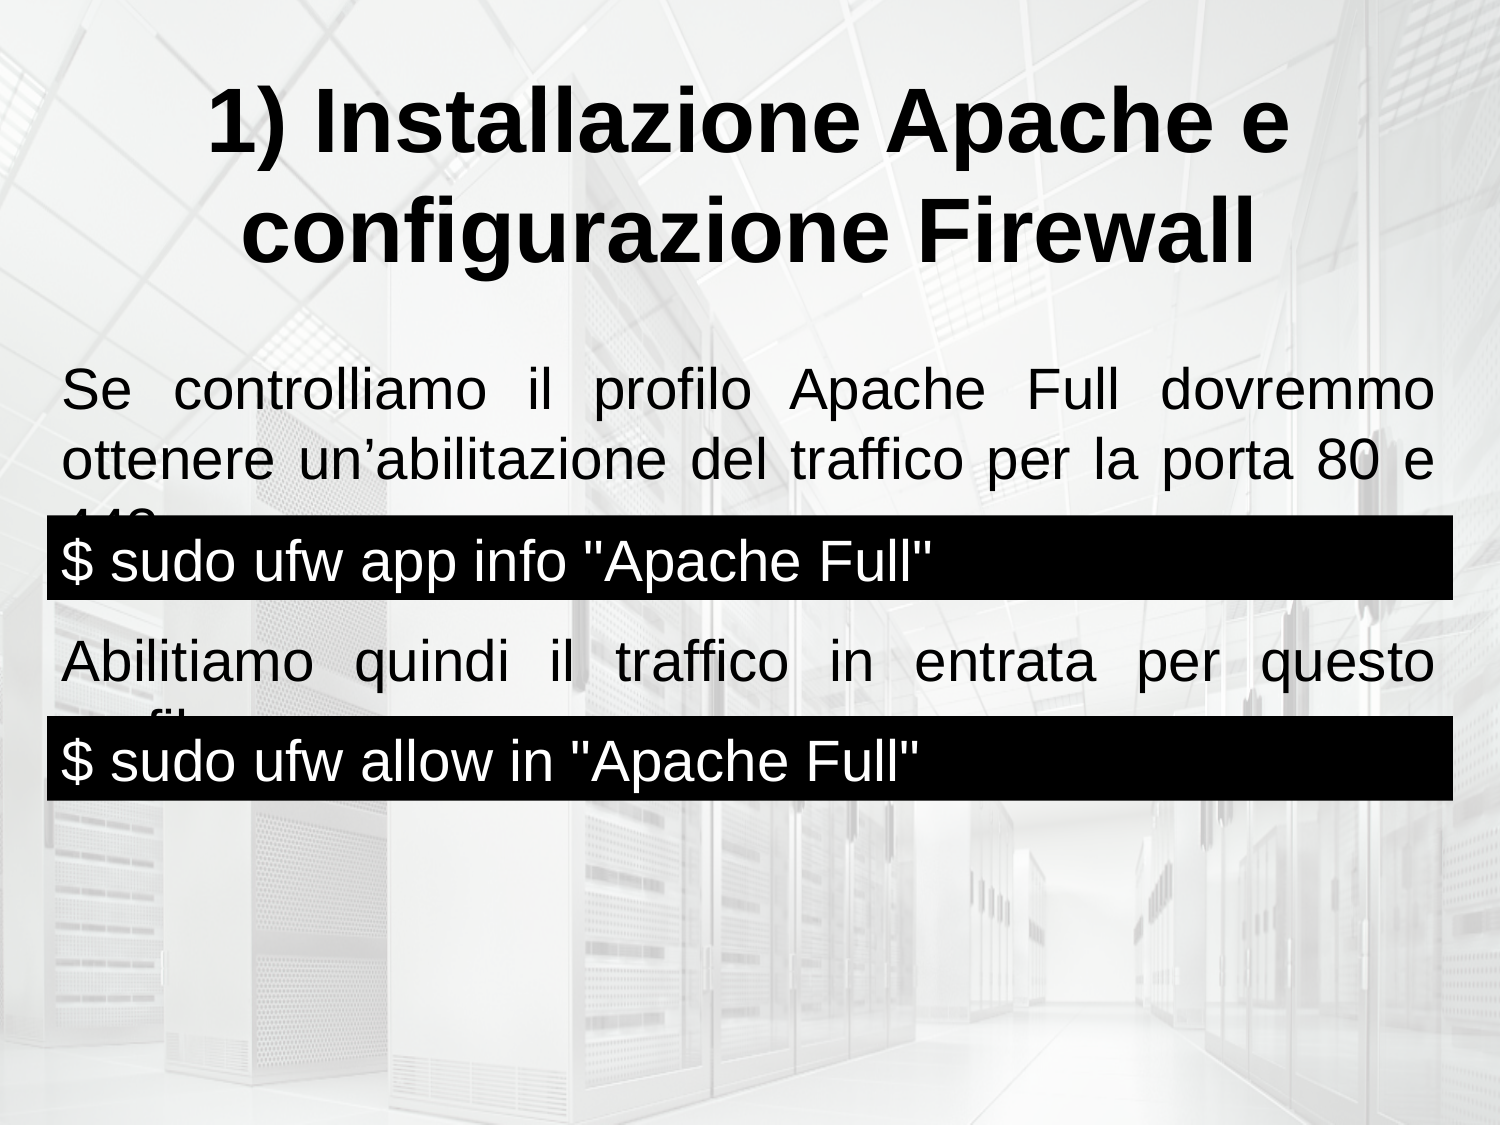

1) Installazione Apache e configurazione Firewall
Se controlliamo il profilo Apache Full dovremmo ottenere un’abilitazione del traffico per la porta 80 e 443:
$ sudo ufw app info "Apache Full"
Abilitiamo quindi il traffico in entrata per questo profilo:
$ sudo ufw allow in "Apache Full"